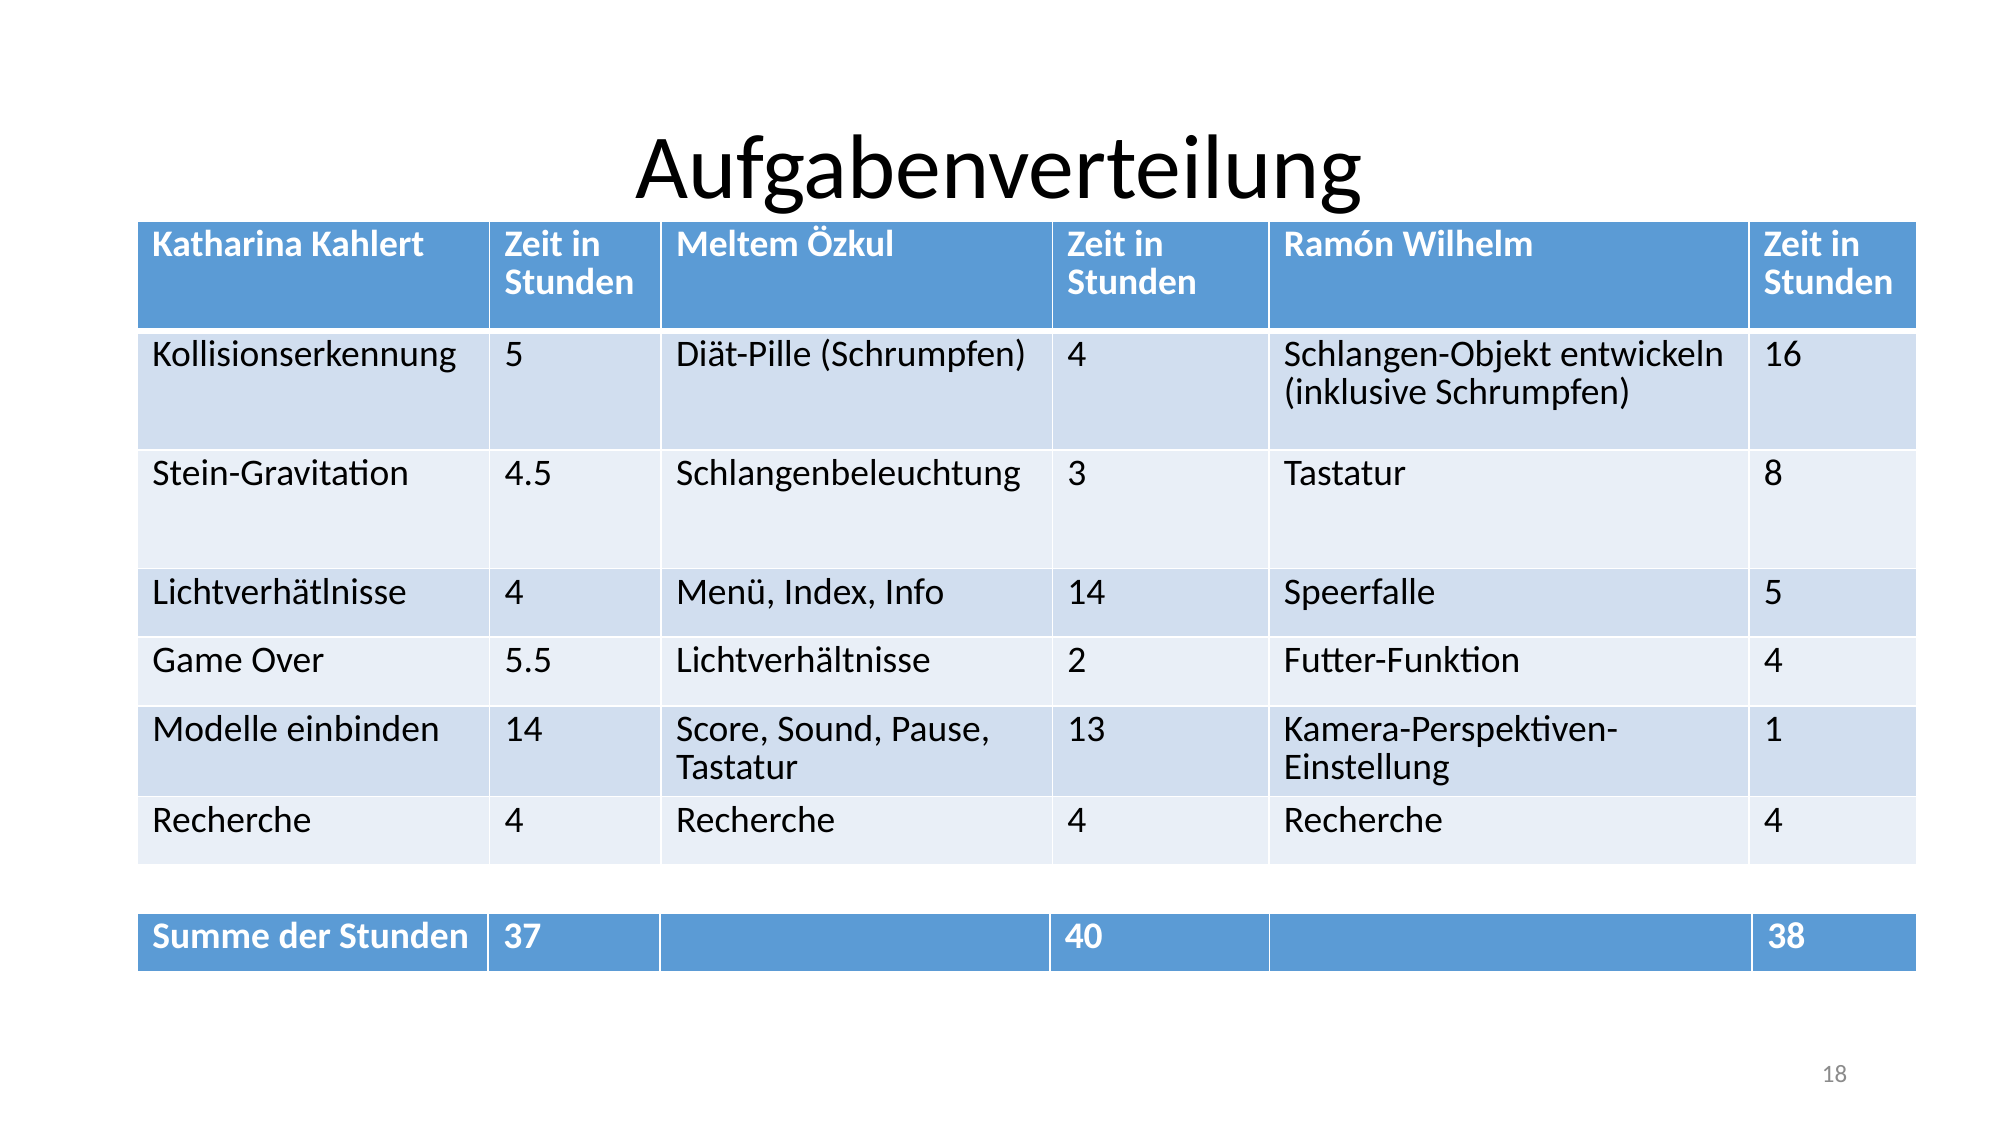

# Aufgabenverteilung
| Katharina Kahlert | Zeit in Stunden | Meltem Özkul | Zeit in Stunden | Ramón Wilhelm | Zeit in Stunden |
| --- | --- | --- | --- | --- | --- |
| Kollisionserkennung | 5 | Diät-Pille (Schrumpfen) | 4 | Schlangen-Objekt entwickeln (inklusive Schrumpfen) | 16 |
| Stein-Gravitation | 4.5 | Schlangenbeleuchtung | 3 | Tastatur | 8 |
| Lichtverhätlnisse | 4 | Menü, Index, Info | 14 | Speerfalle | 5 |
| Game Over | 5.5 | Lichtverhältnisse | 2 | Futter-Funktion | 4 |
| Modelle einbinden | 14 | Score, Sound, Pause, Tastatur | 13 | Kamera-Perspektiven-Einstellung | 1 |
| Recherche | 4 | Recherche | 4 | Recherche | 4 |
| Summe der Stunden | 37 |  | 40 |  | 38 |
| --- | --- | --- | --- | --- | --- |
18